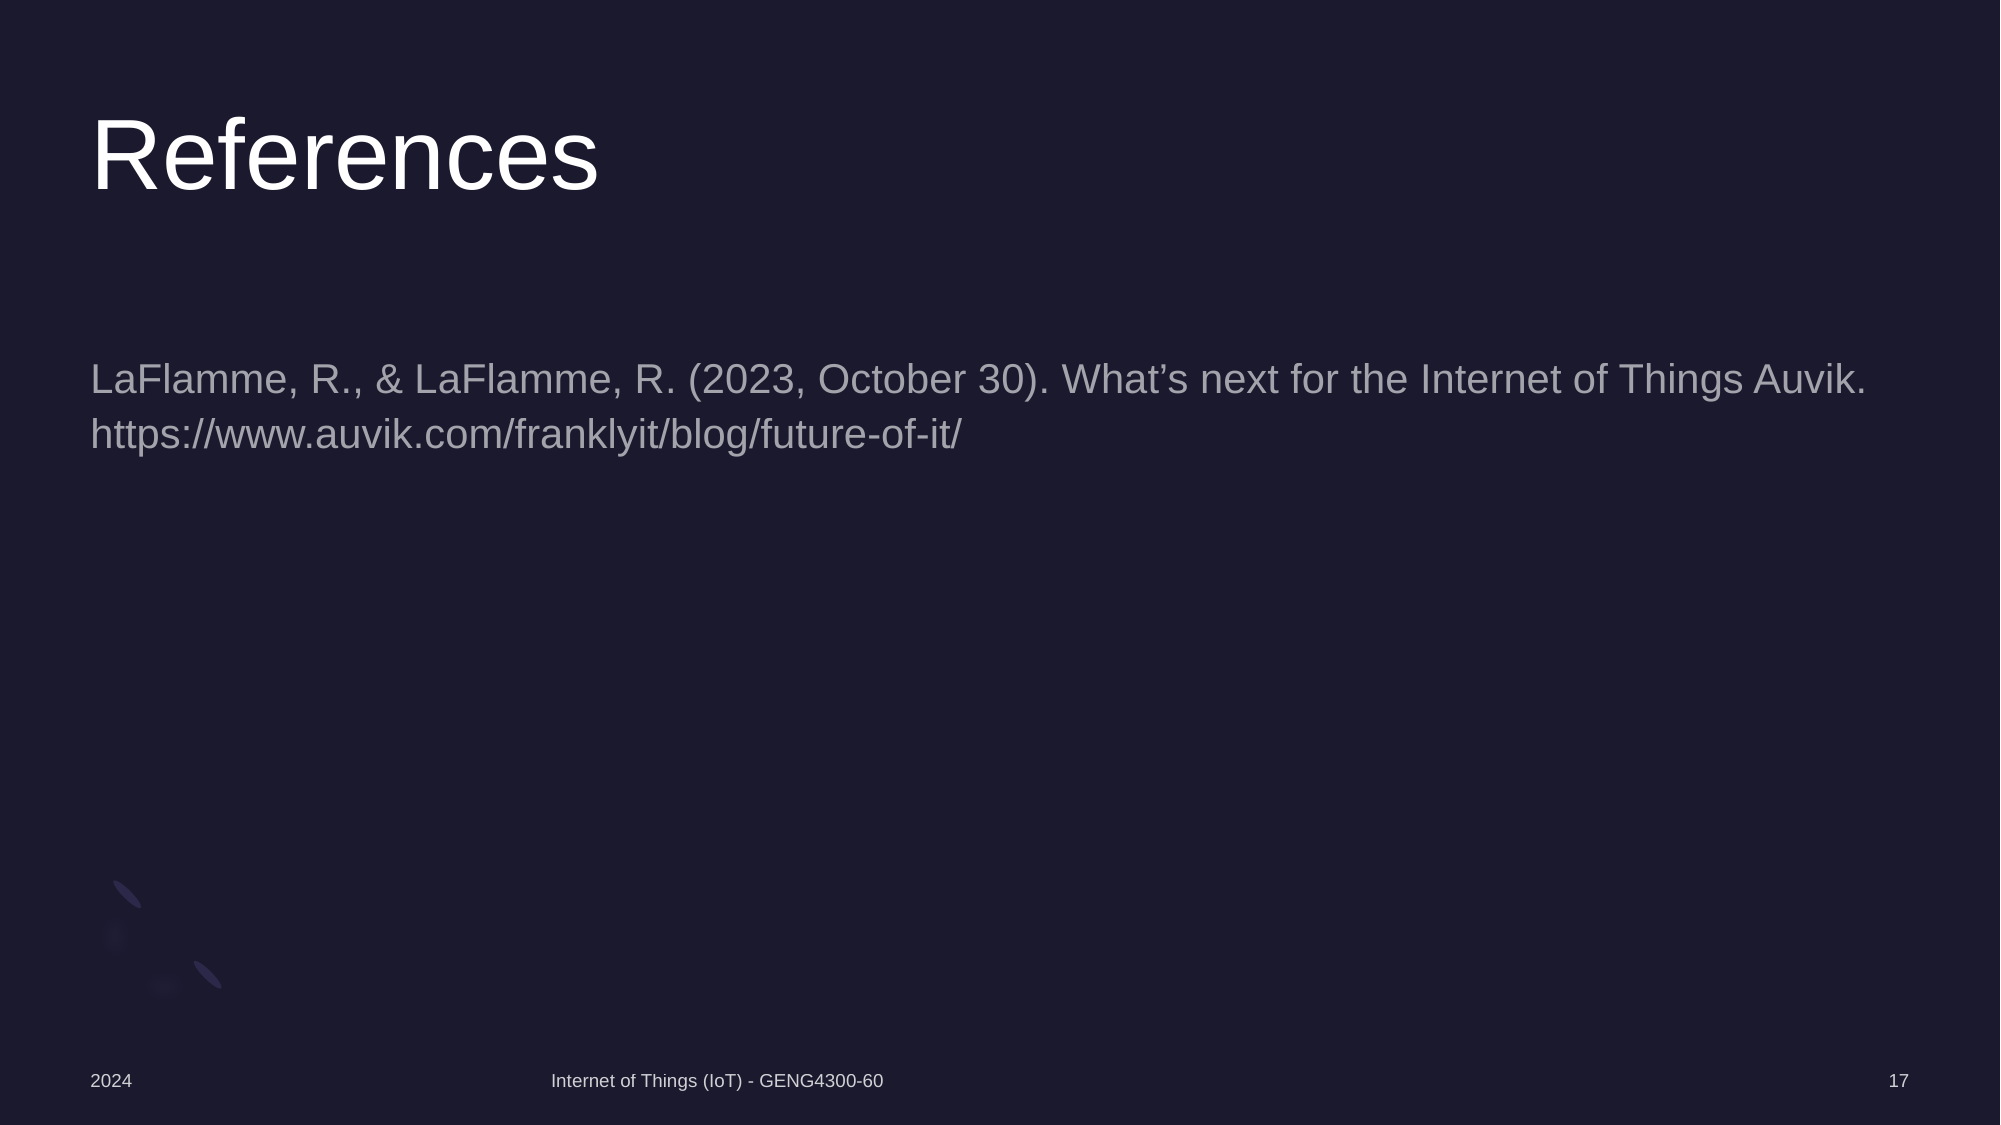

# References
LaFlamme, R., & LaFlamme, R. (2023, October 30). What’s next for the Internet of Things Auvik. https://www.auvik.com/franklyit/blog/future-of-it/
2024
Internet of Things (IoT) - GENG4300-60
17